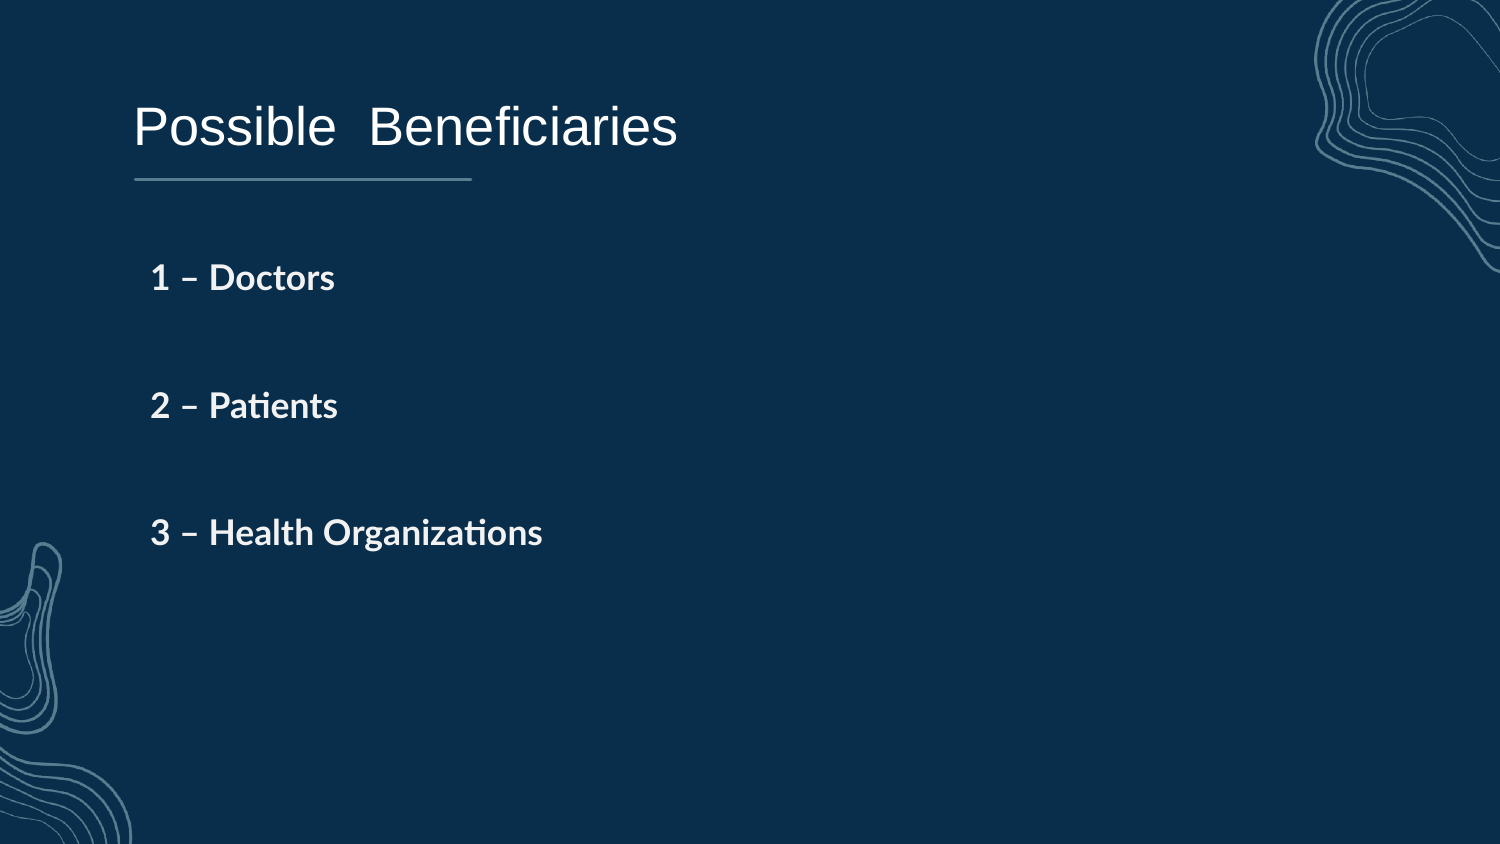

# Possible  Beneficiaries
1 – Doctors

2 – Patients

3 – Health Organizations